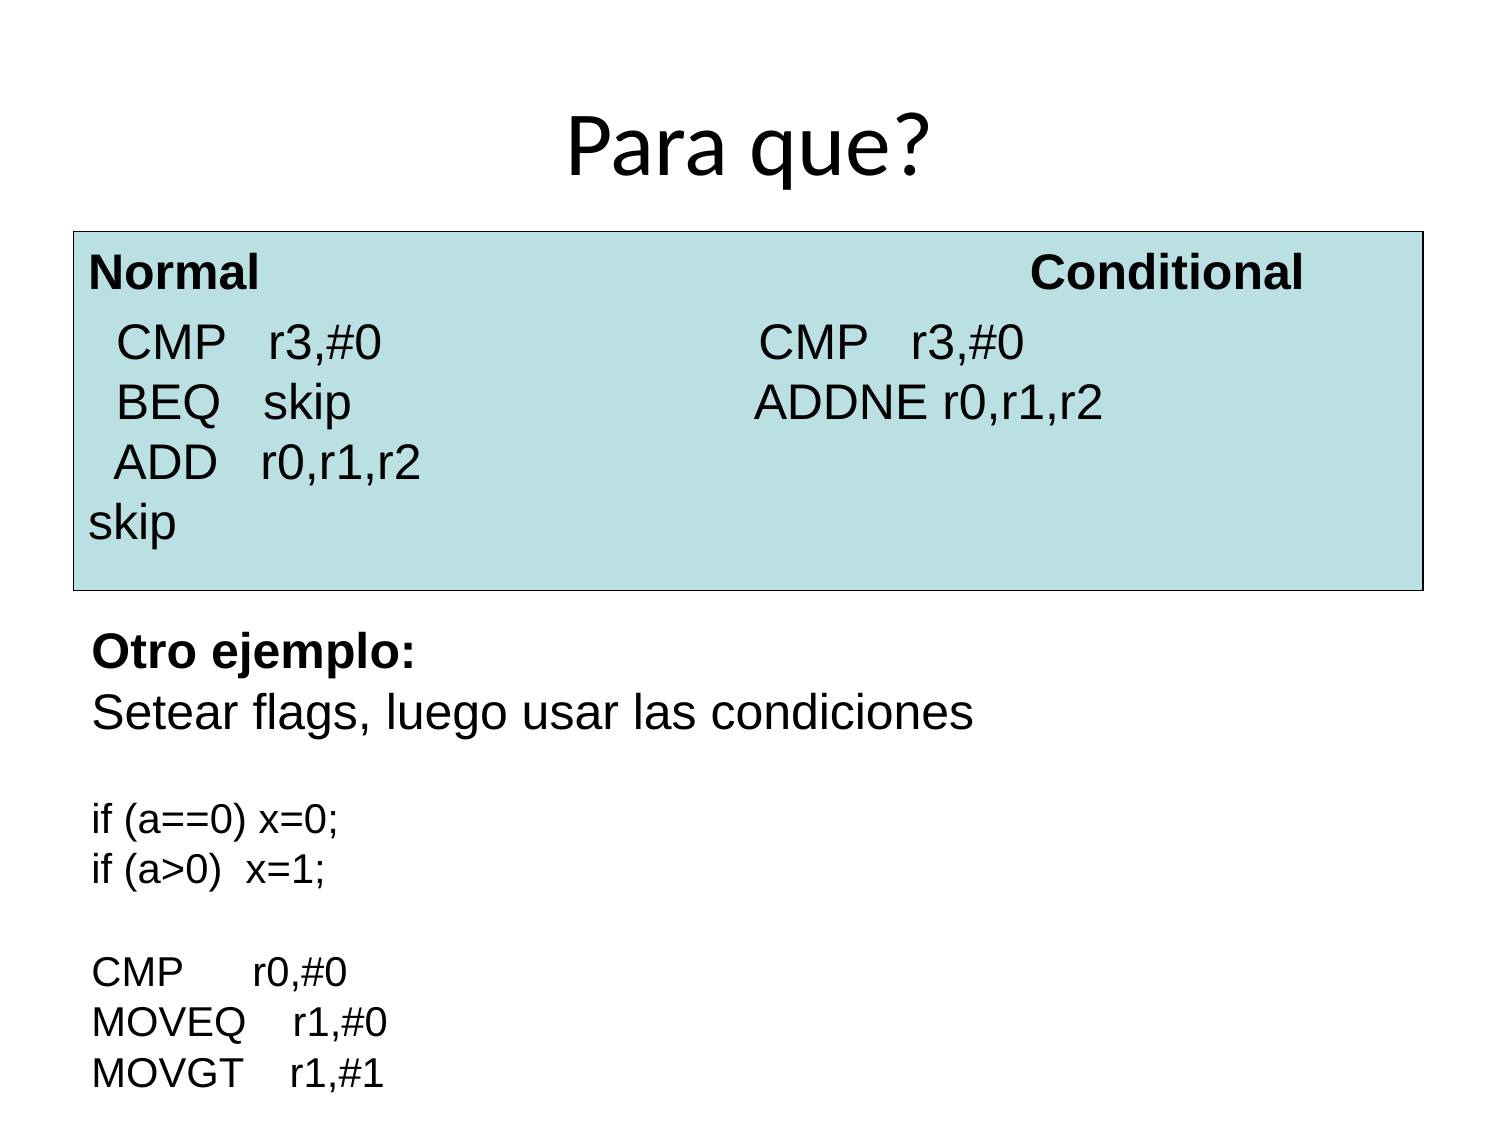

# Para que?
Normal 		       			   Conditional
  CMP   r3,#0                           CMP   r3,#0
  BEQ   skip                             ADDNE r0,r1,r2
  ADD   r0,r1,r2
skip
Otro ejemplo:
Setear flags, luego usar las condiciones

if (a==0) x=0;
if (a>0)  x=1;

CMP      r0,#0
MOVEQ    r1,#0
MOVGT    r1,#1